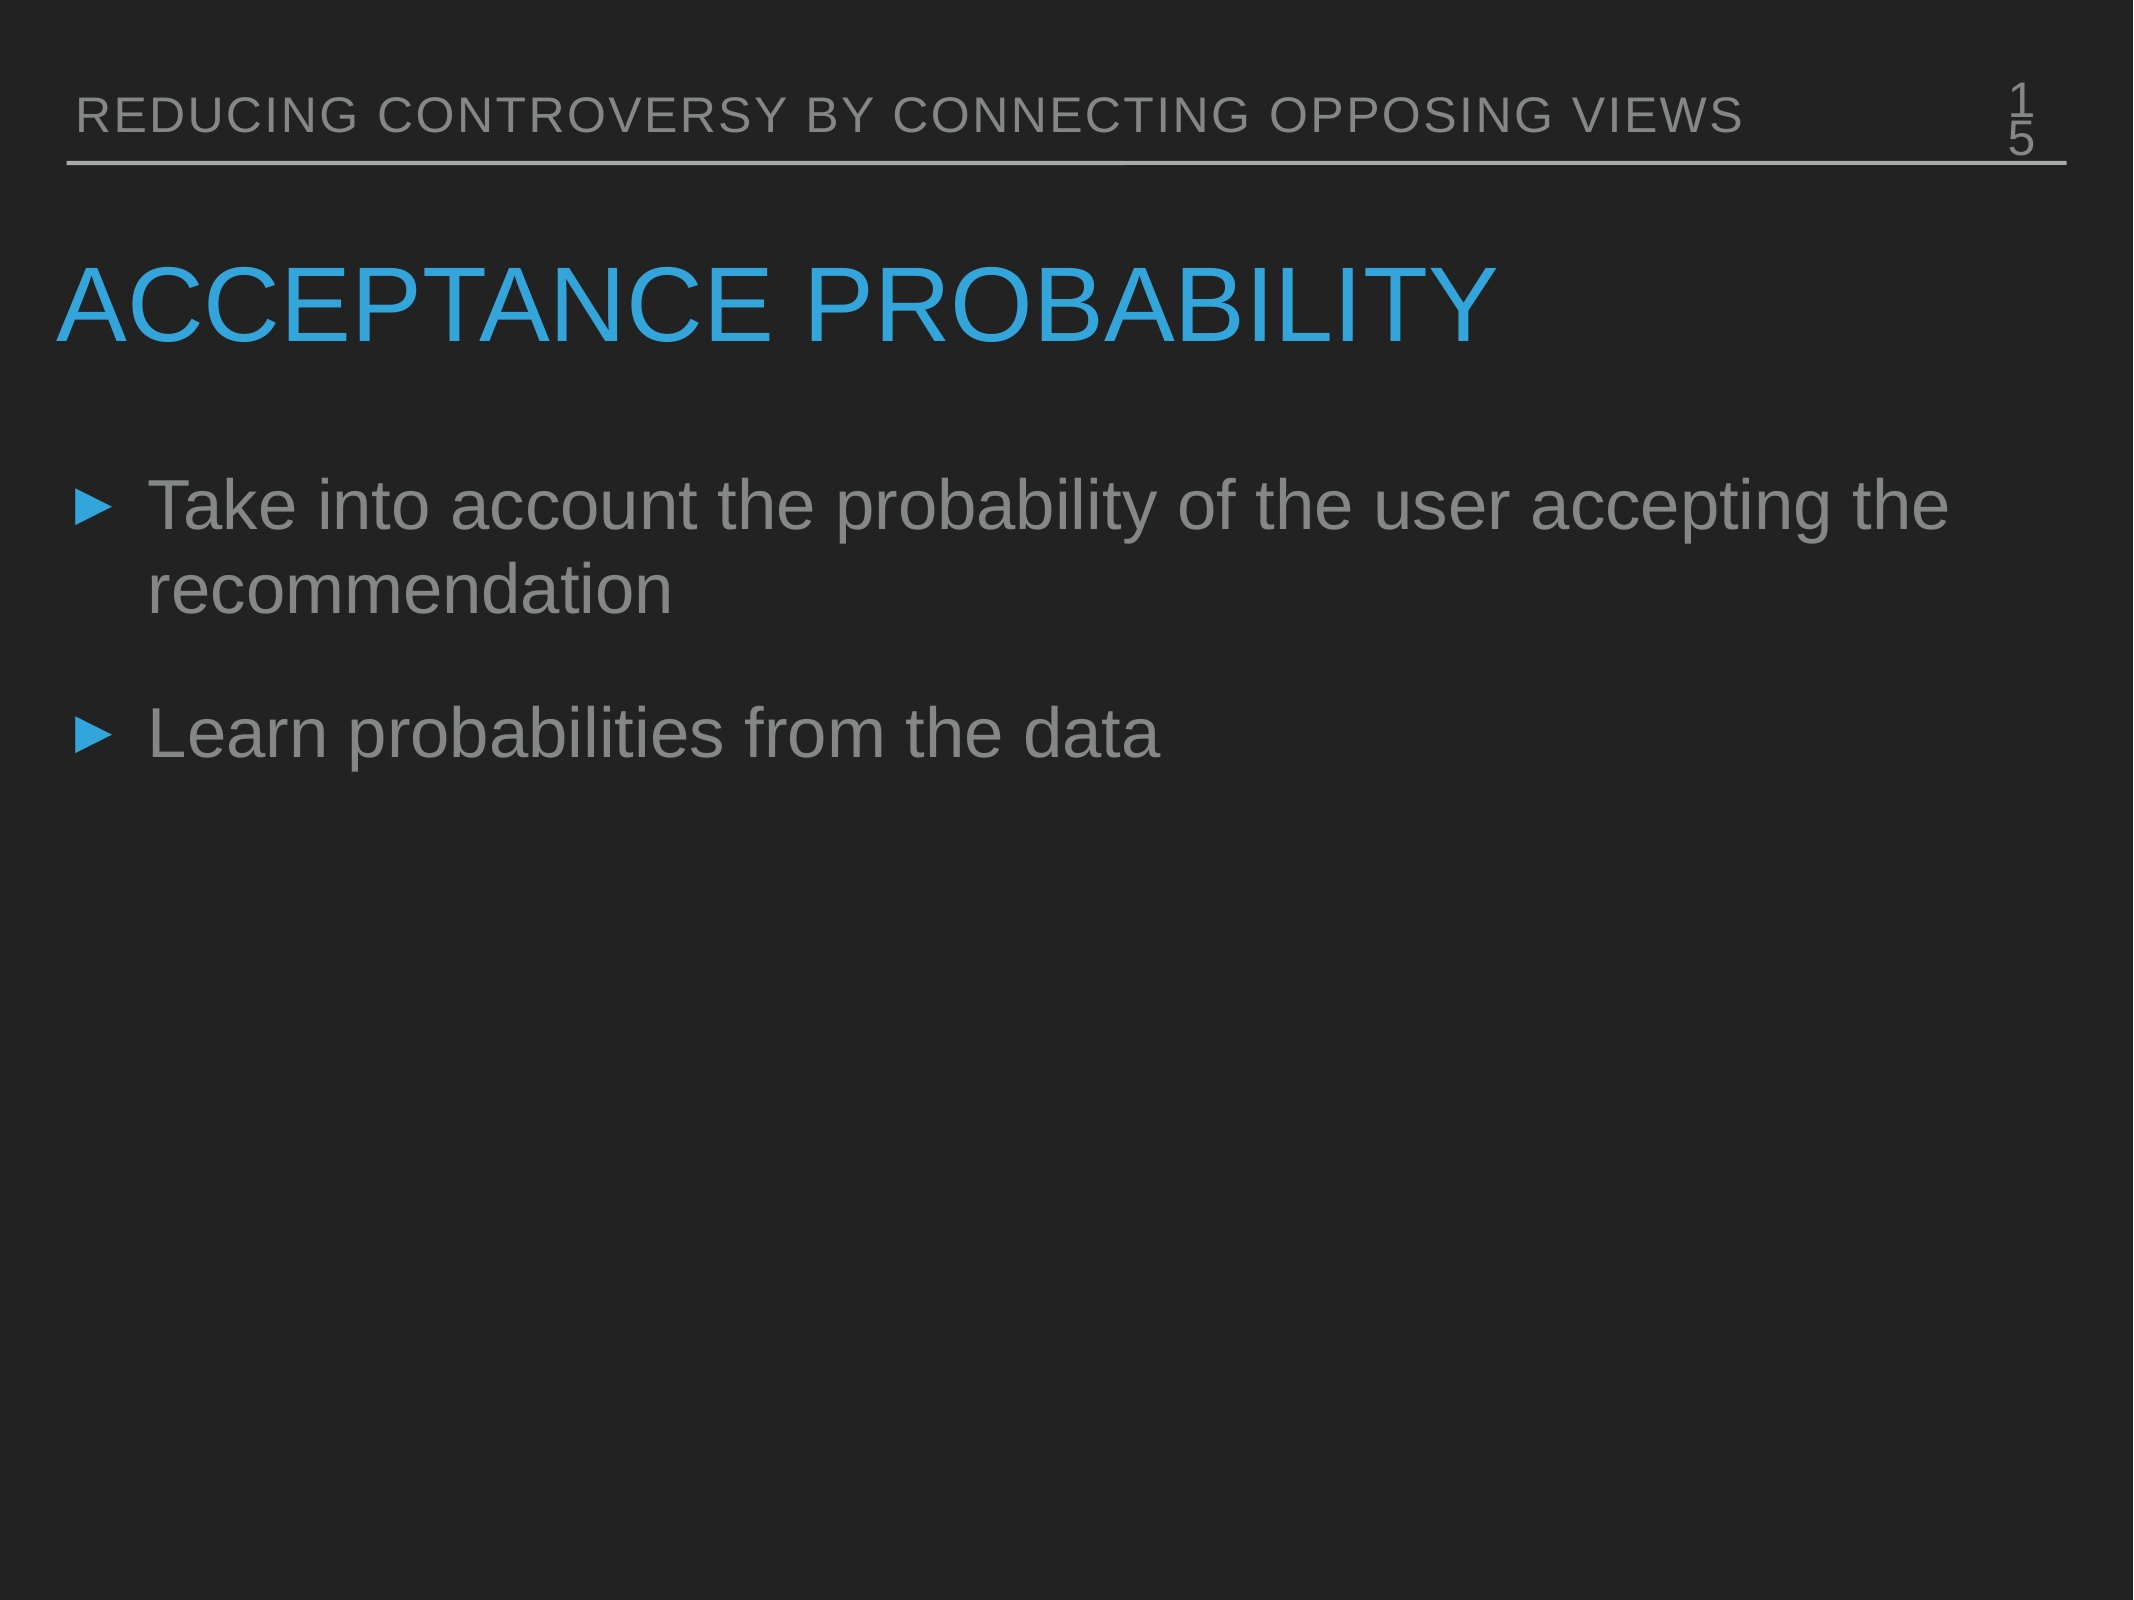

15
Reducing controversy by connecting opposing views
Acceptance probability
Take into account the probability of the user accepting the recommendation
Learn probabilities from the data